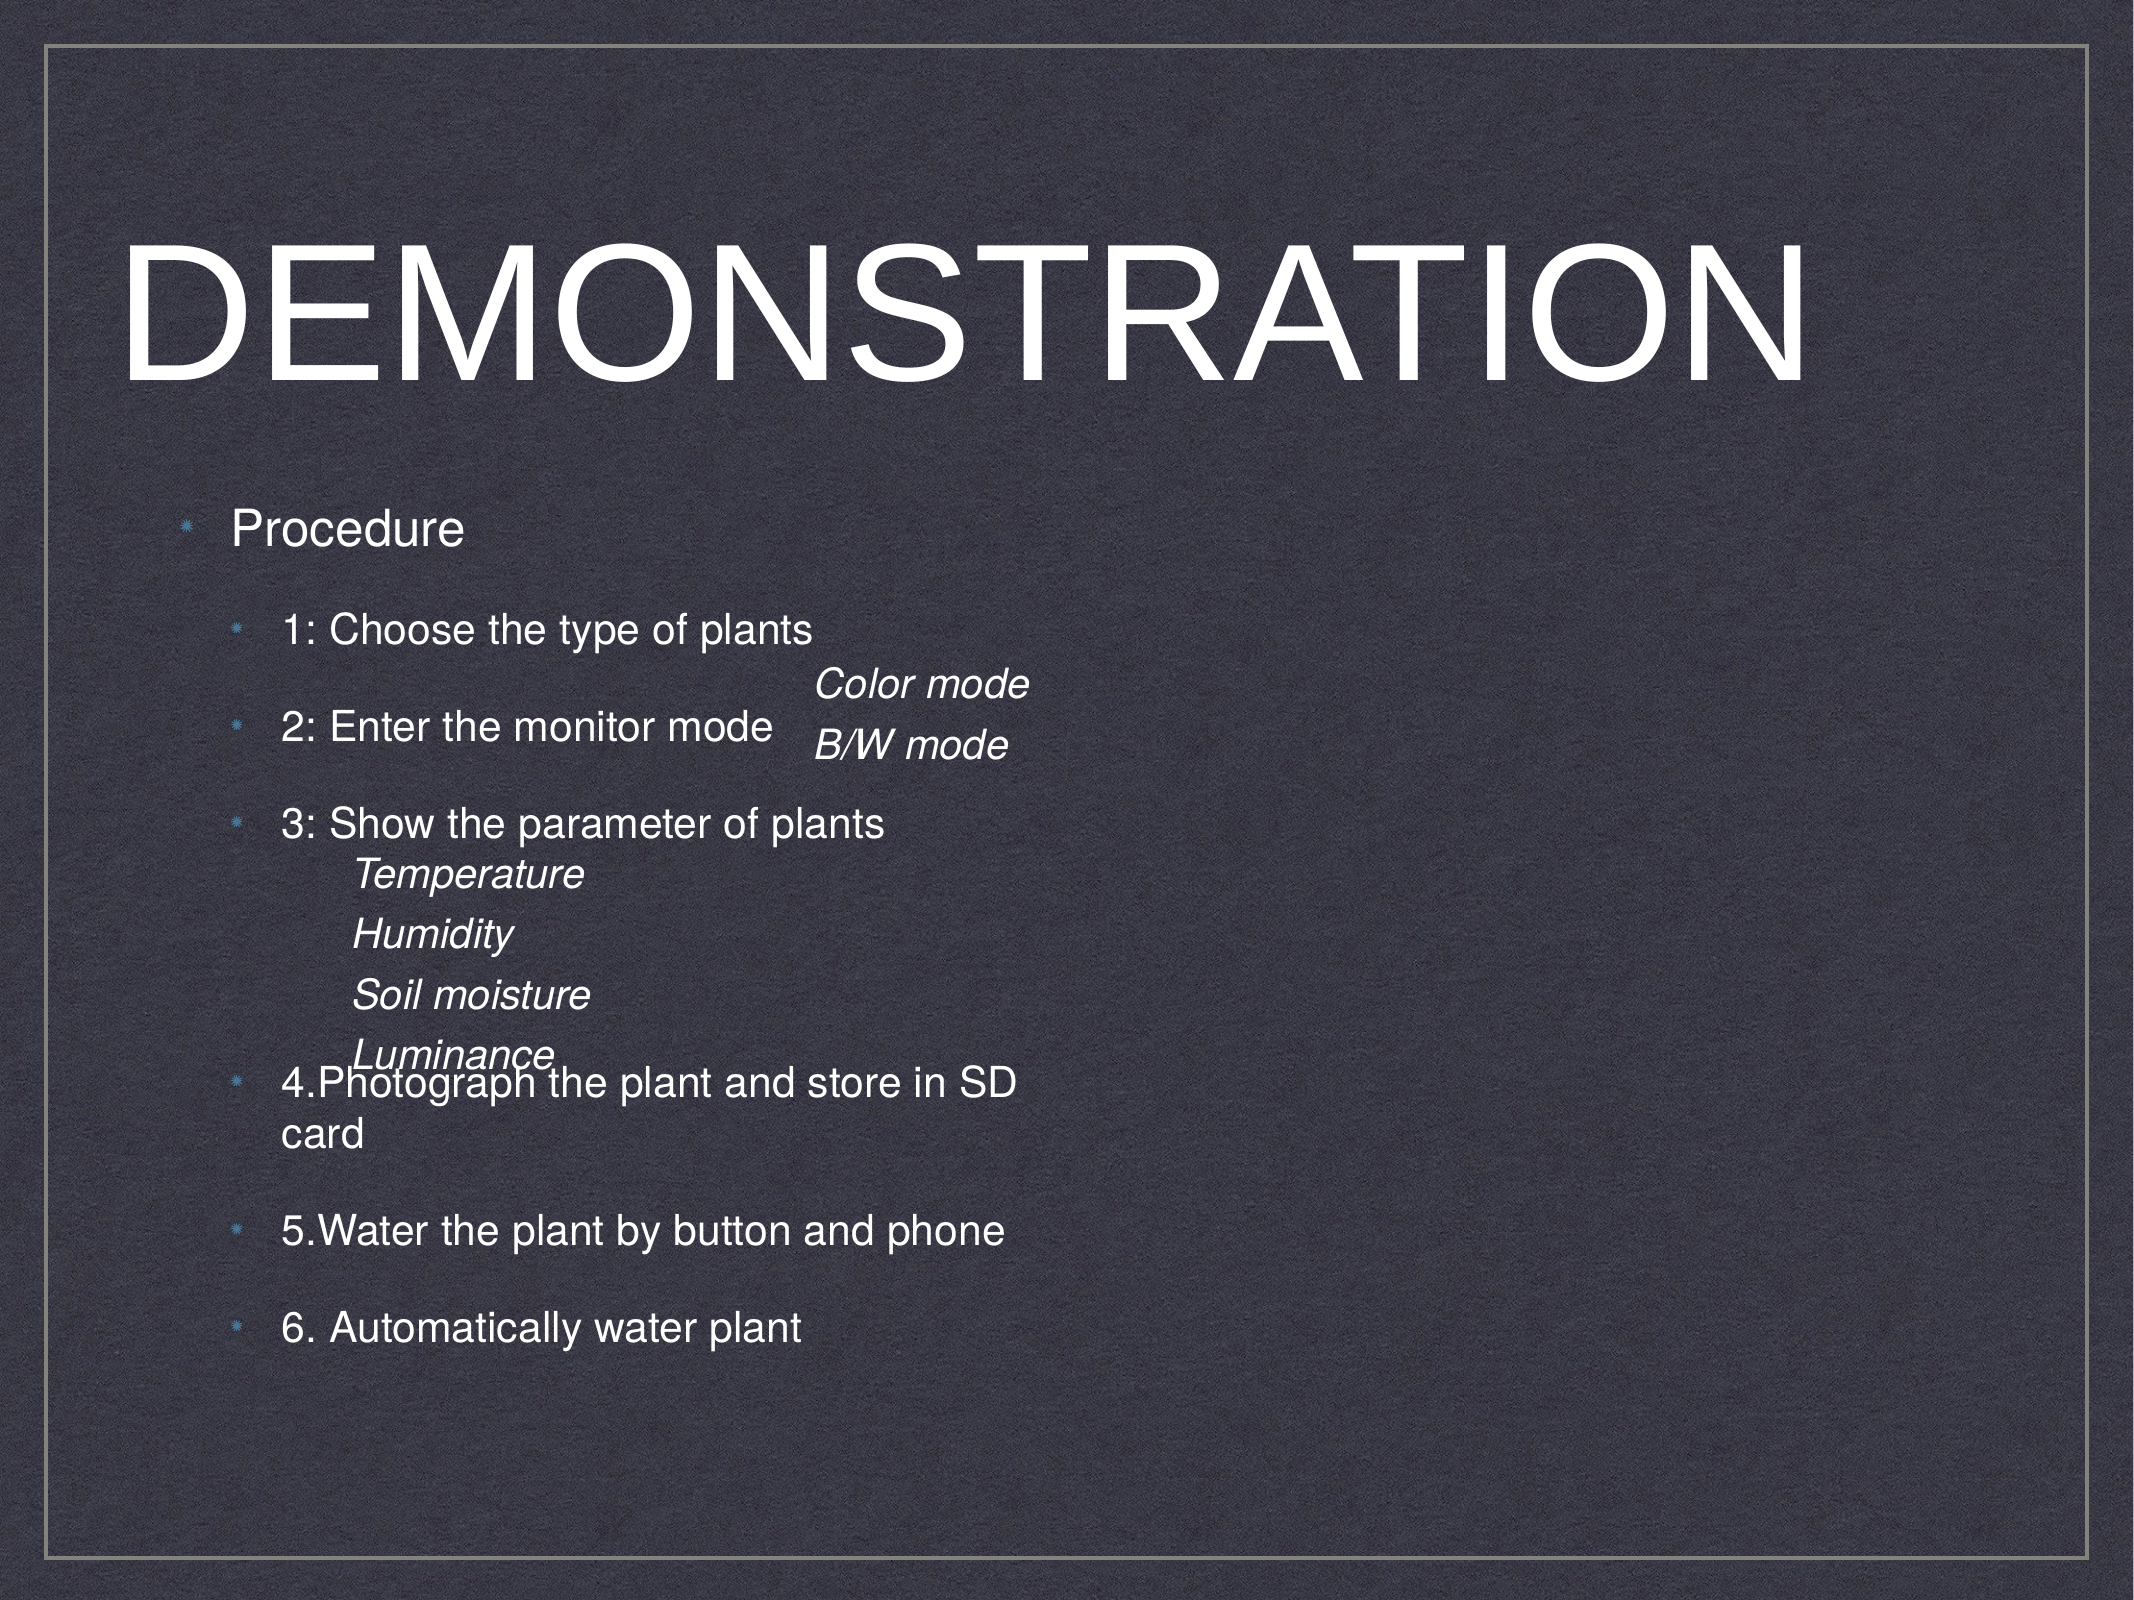

# Demonstration
Procedure
1: Choose the type of plants
2: Enter the monitor mode
3: Show the parameter of plants

4.Photograph the plant and store in SD card
5.Water the plant by button and phone
6. Automatically water plant
Color mode
B/W mode
Temperature
Humidity
Soil moisture
Luminance